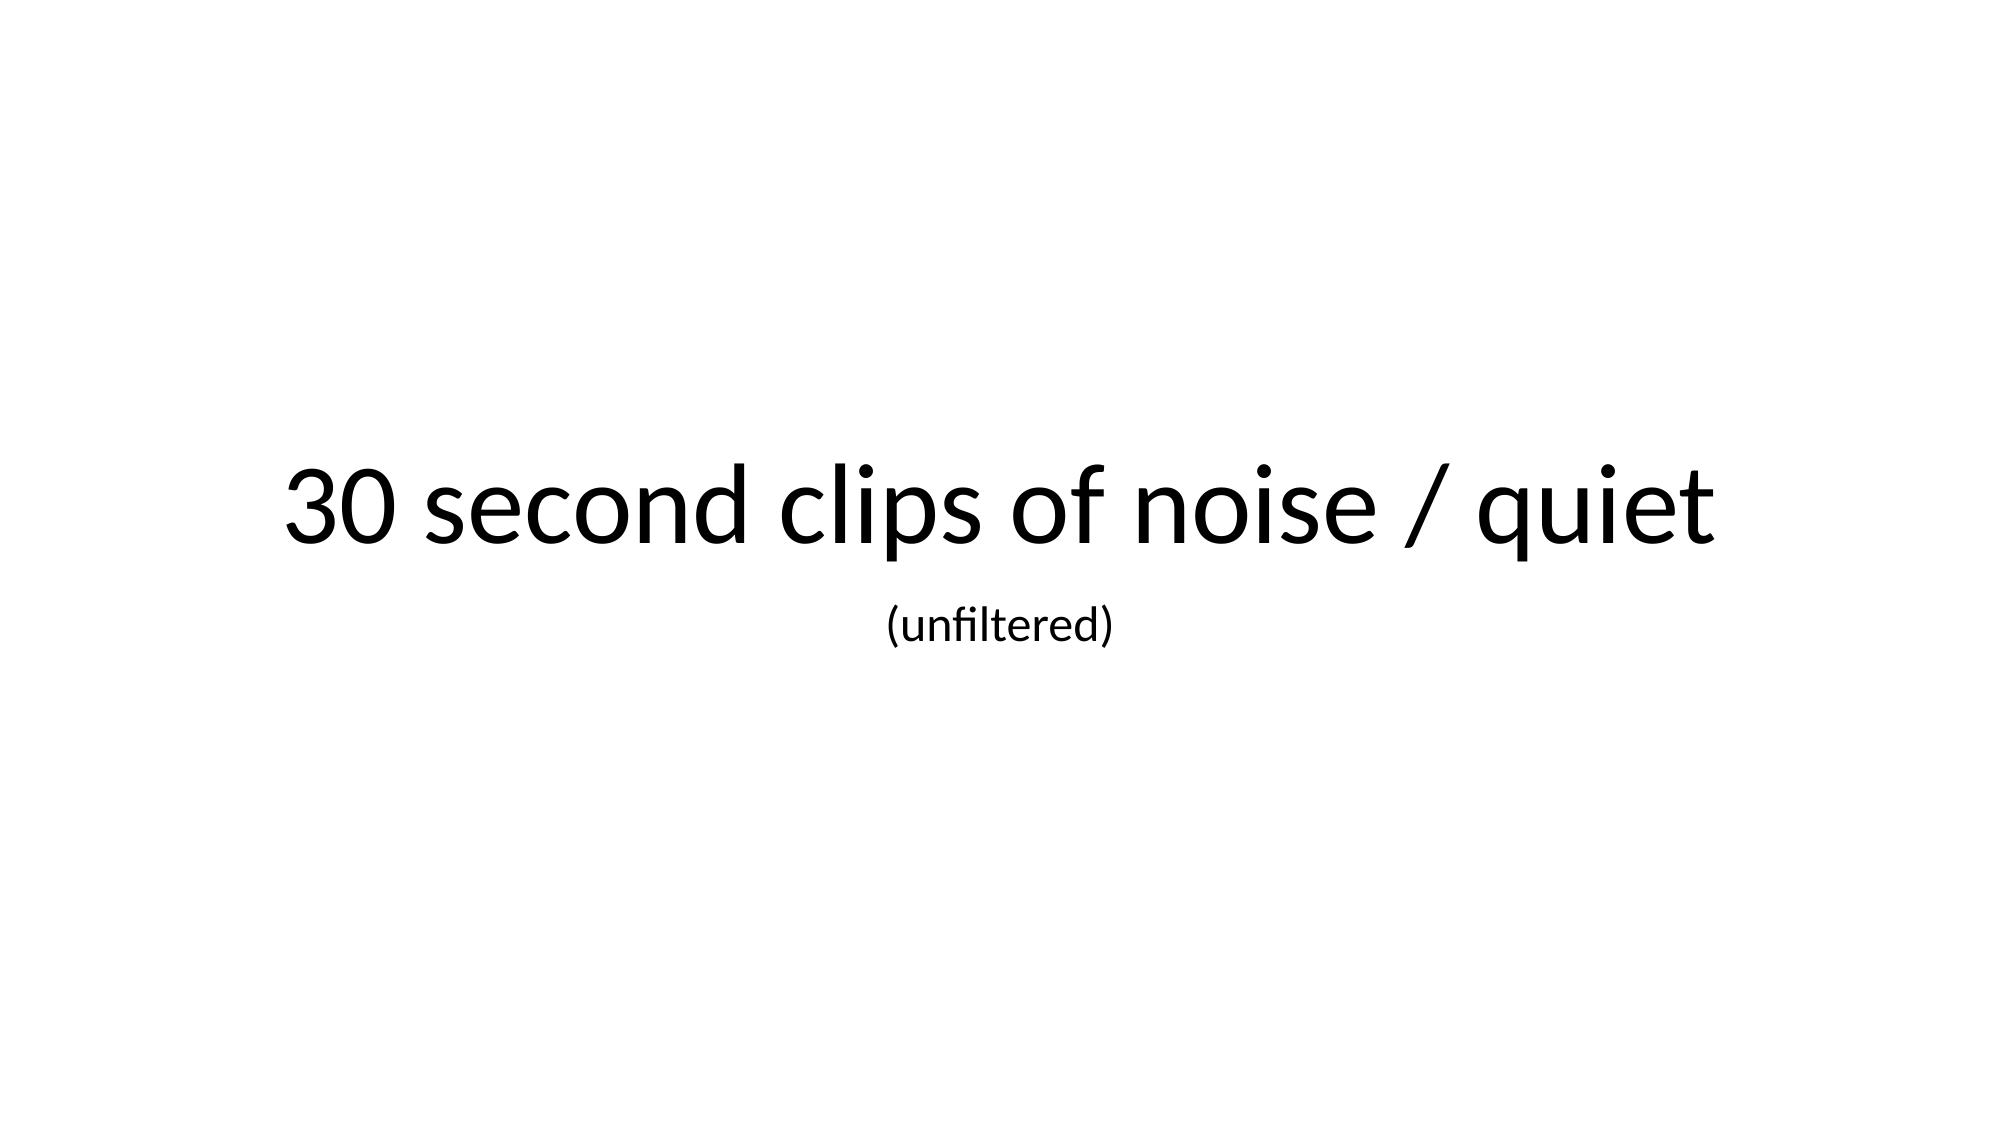

# 30 second clips of noise / quiet
(unfiltered)